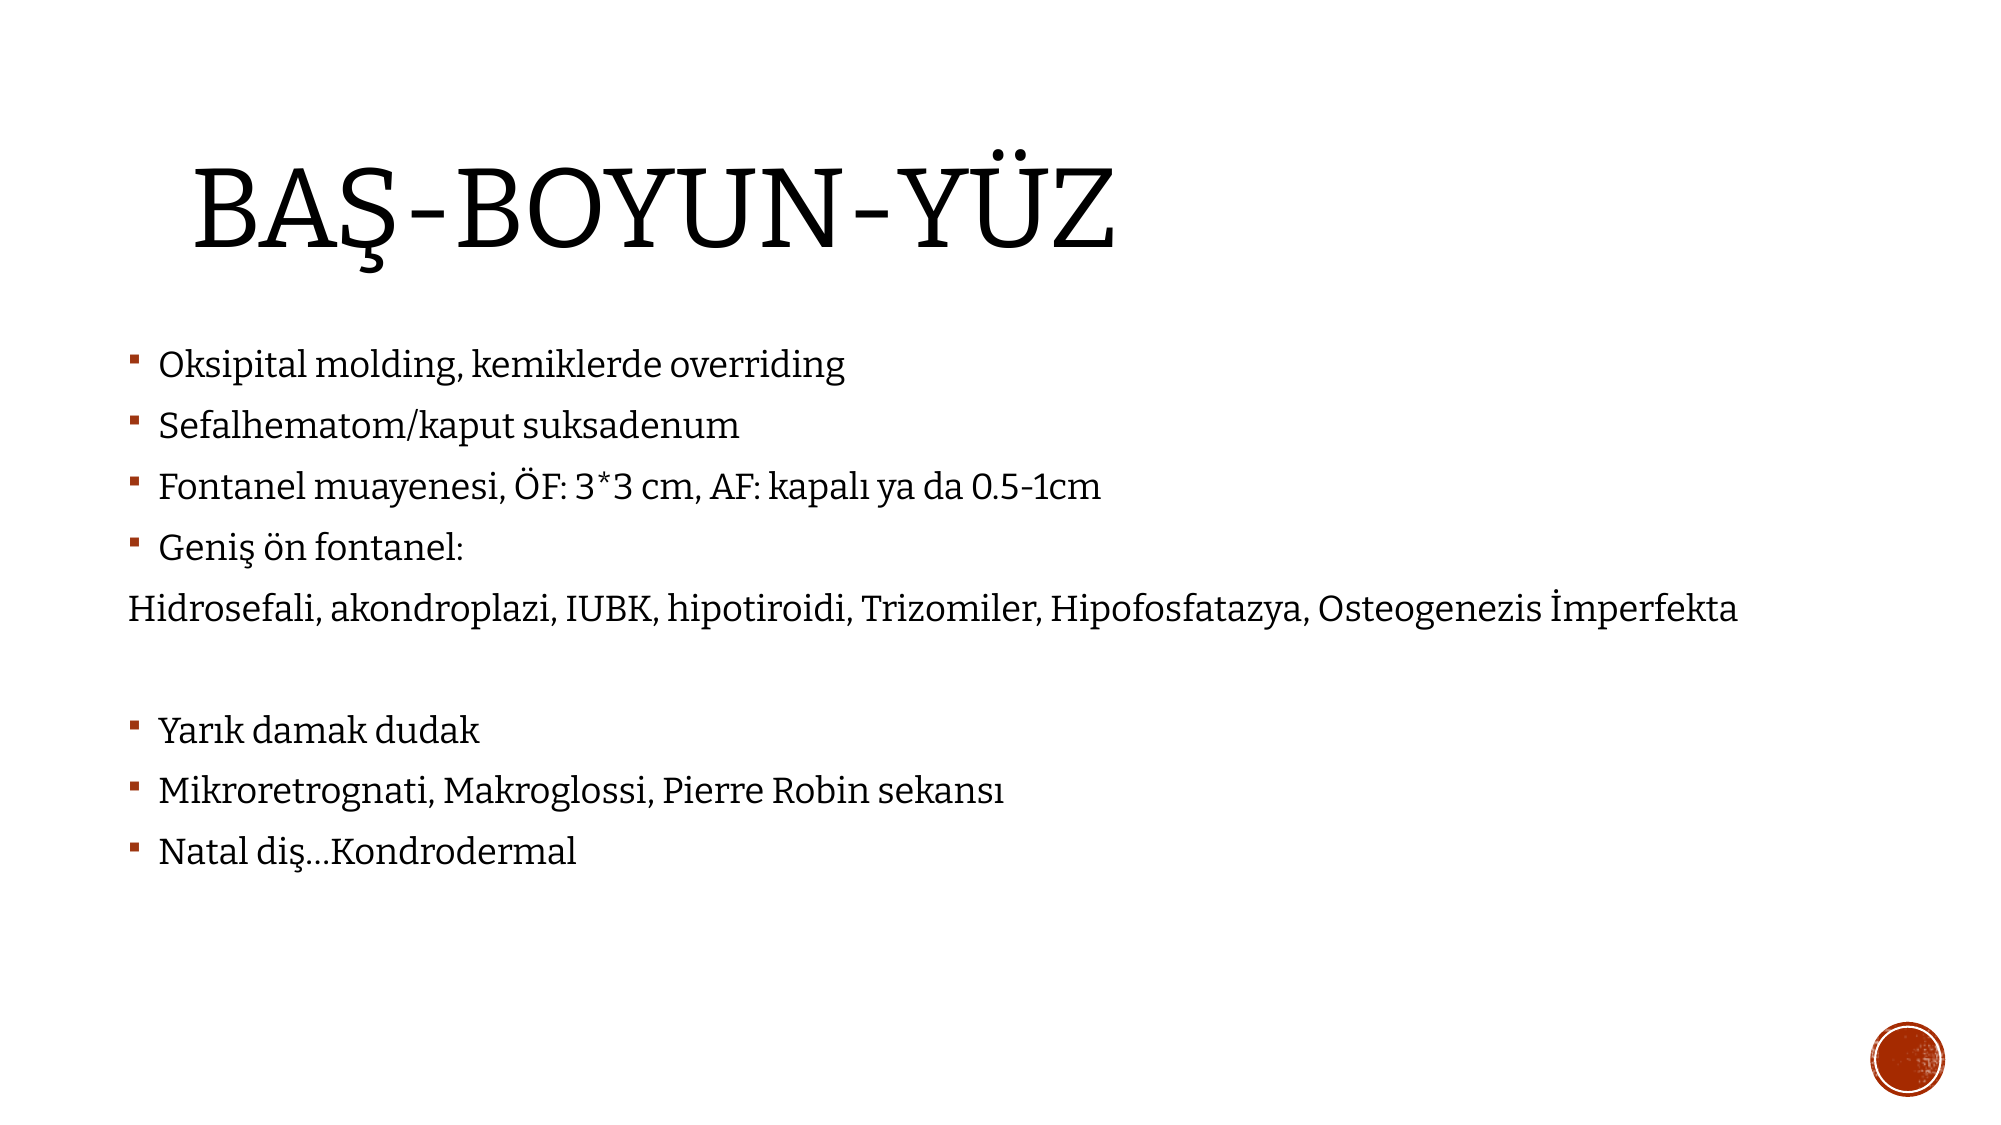

# BAŞ-BOYUN-YÜZ
Oksipital molding, kemiklerde overriding
Sefalhematom/kaput suksadenum
Fontanel muayenesi, ÖF: 3*3 cm, AF: kapalı ya da 0.5-1cm
Geniş ön fontanel:
Hidrosefali, akondroplazi, IUBK, hipotiroidi, Trizomiler, Hipofosfatazya, Osteogenezis İmperfekta

Yarık damak dudak
Mikroretrognati, Makroglossi, Pierre Robin sekansı
Natal diş…Kondrodermal